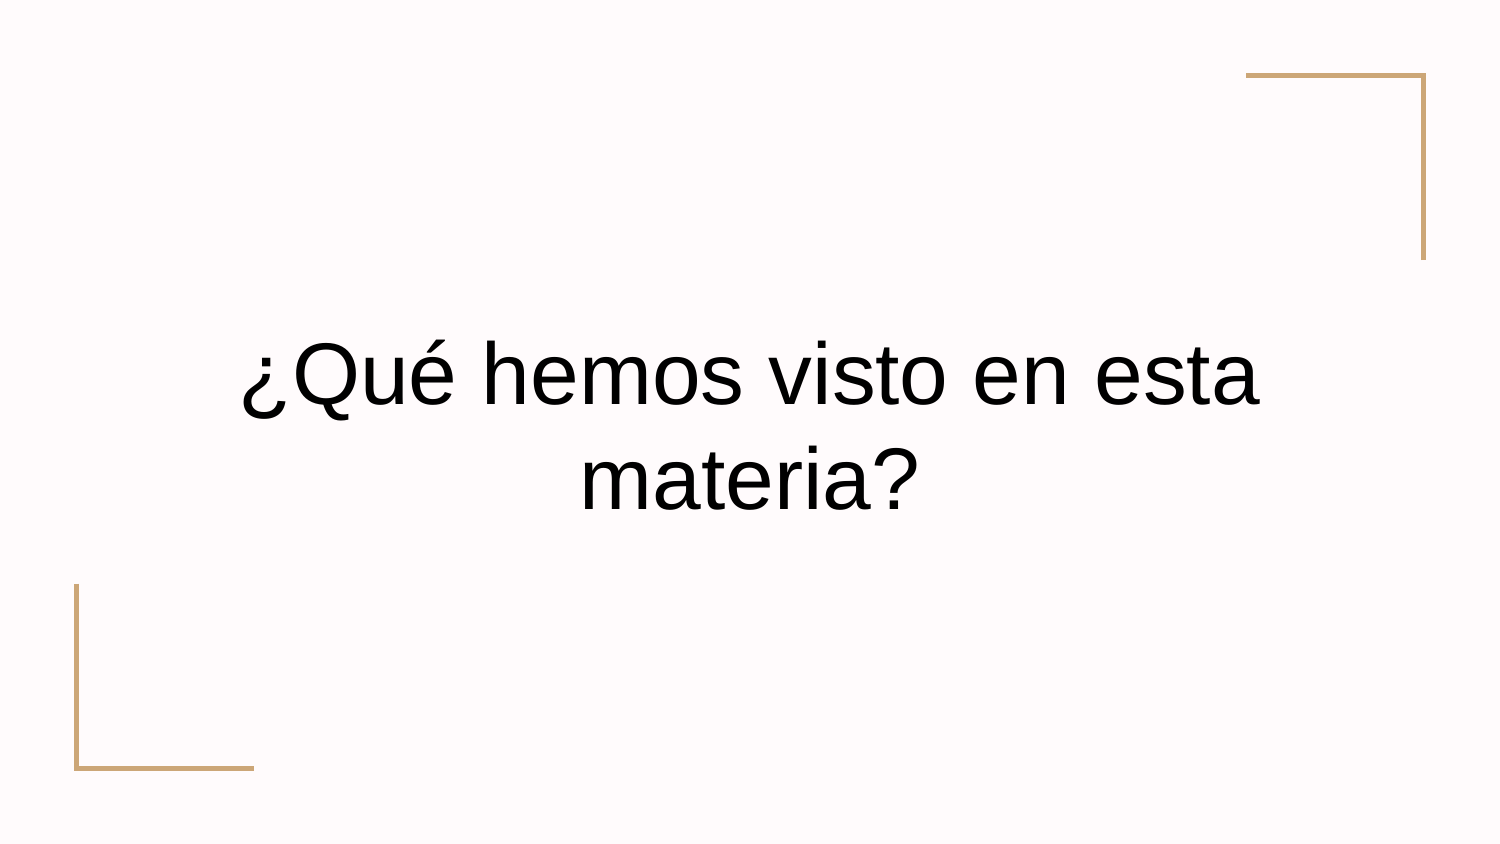

# ¿Qué hemos visto en esta materia?